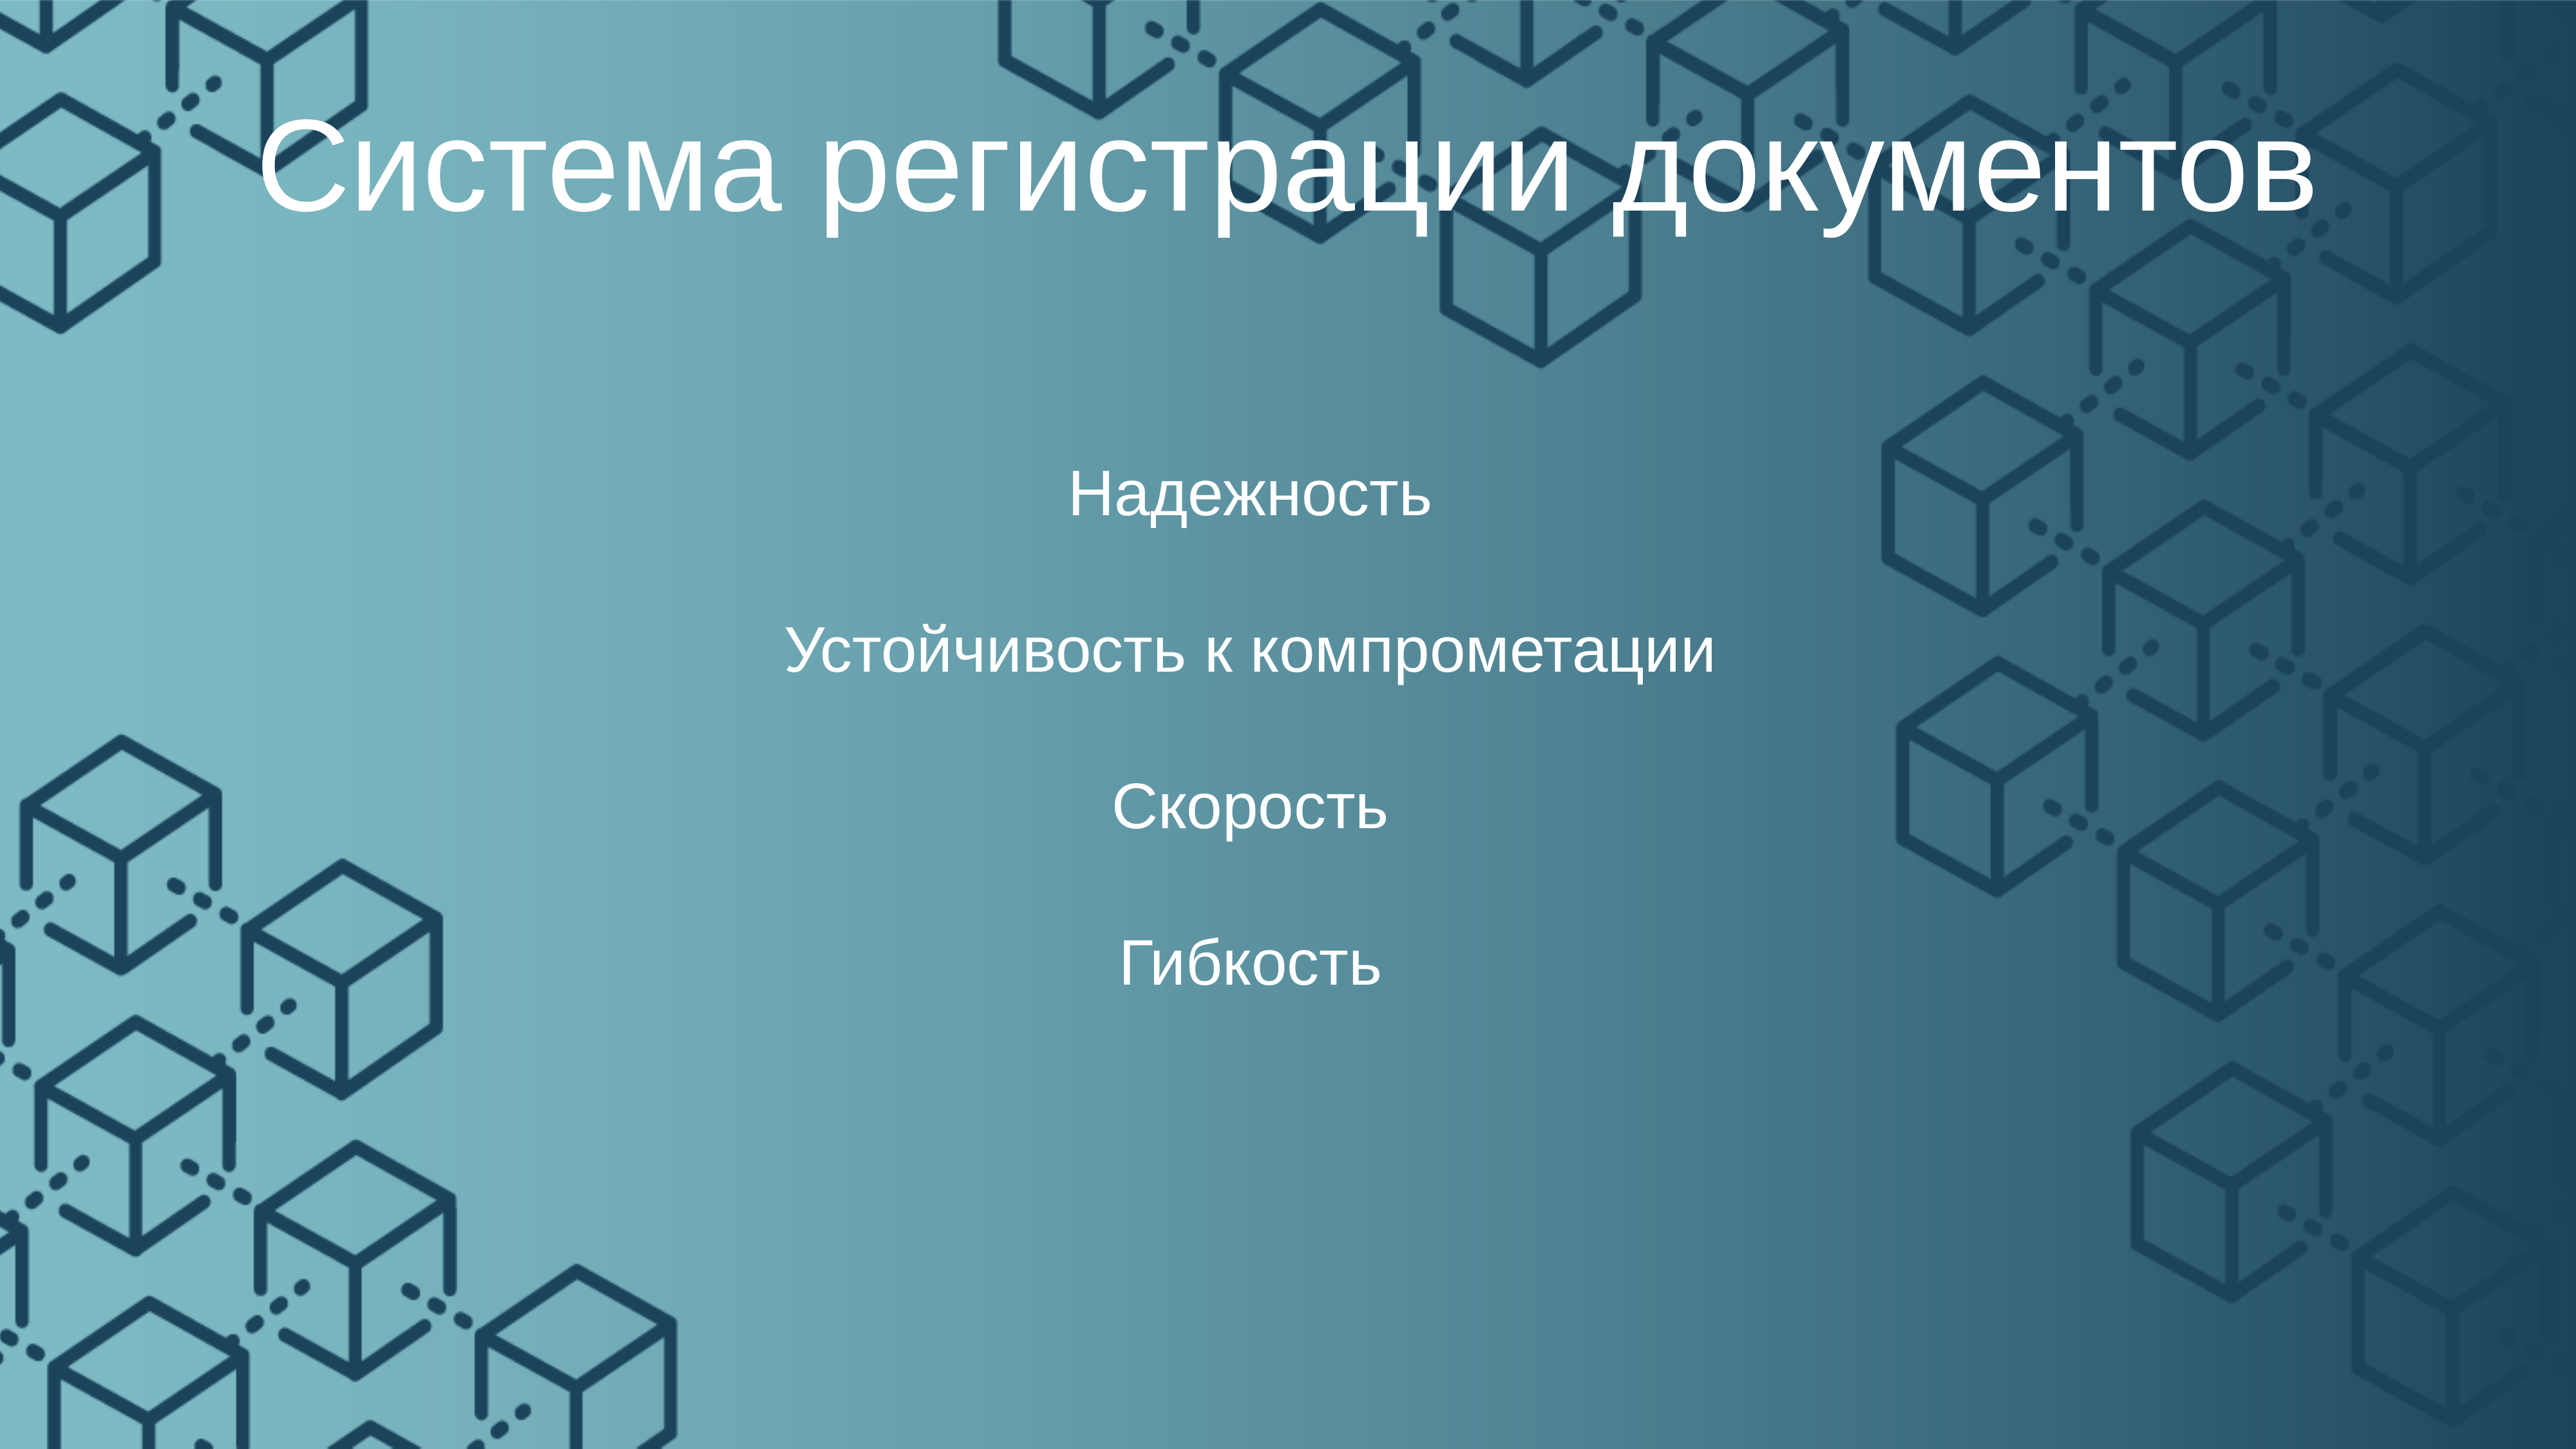

# Система регистрации документов
Надежность
Устойчивость к компрометации
Скорость
Гибкость